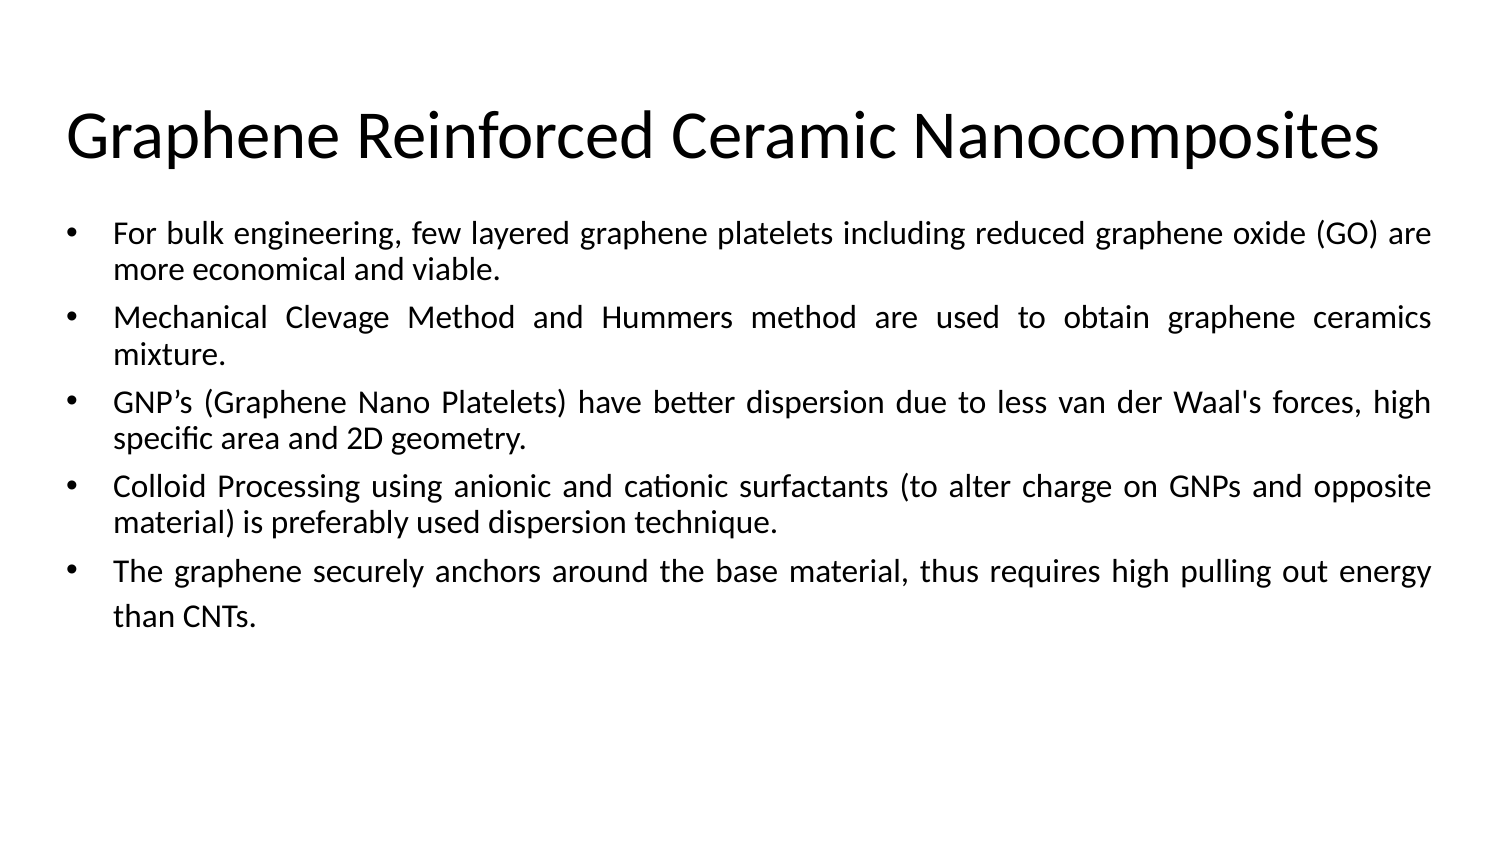

# Graphene Reinforced Ceramic Nanocomposites
For bulk engineering, few layered graphene platelets including reduced graphene oxide (GO) are more economical and viable.
Mechanical Clevage Method and Hummers method are used to obtain graphene ceramics mixture.
GNP’s (Graphene Nano Platelets) have better dispersion due to less van der Waal's forces, high specific area and 2D geometry.
Colloid Processing using anionic and cationic surfactants (to alter charge on GNPs and opposite material) is preferably used dispersion technique.
The graphene securely anchors around the base material, thus requires high pulling out energy than CNTs.